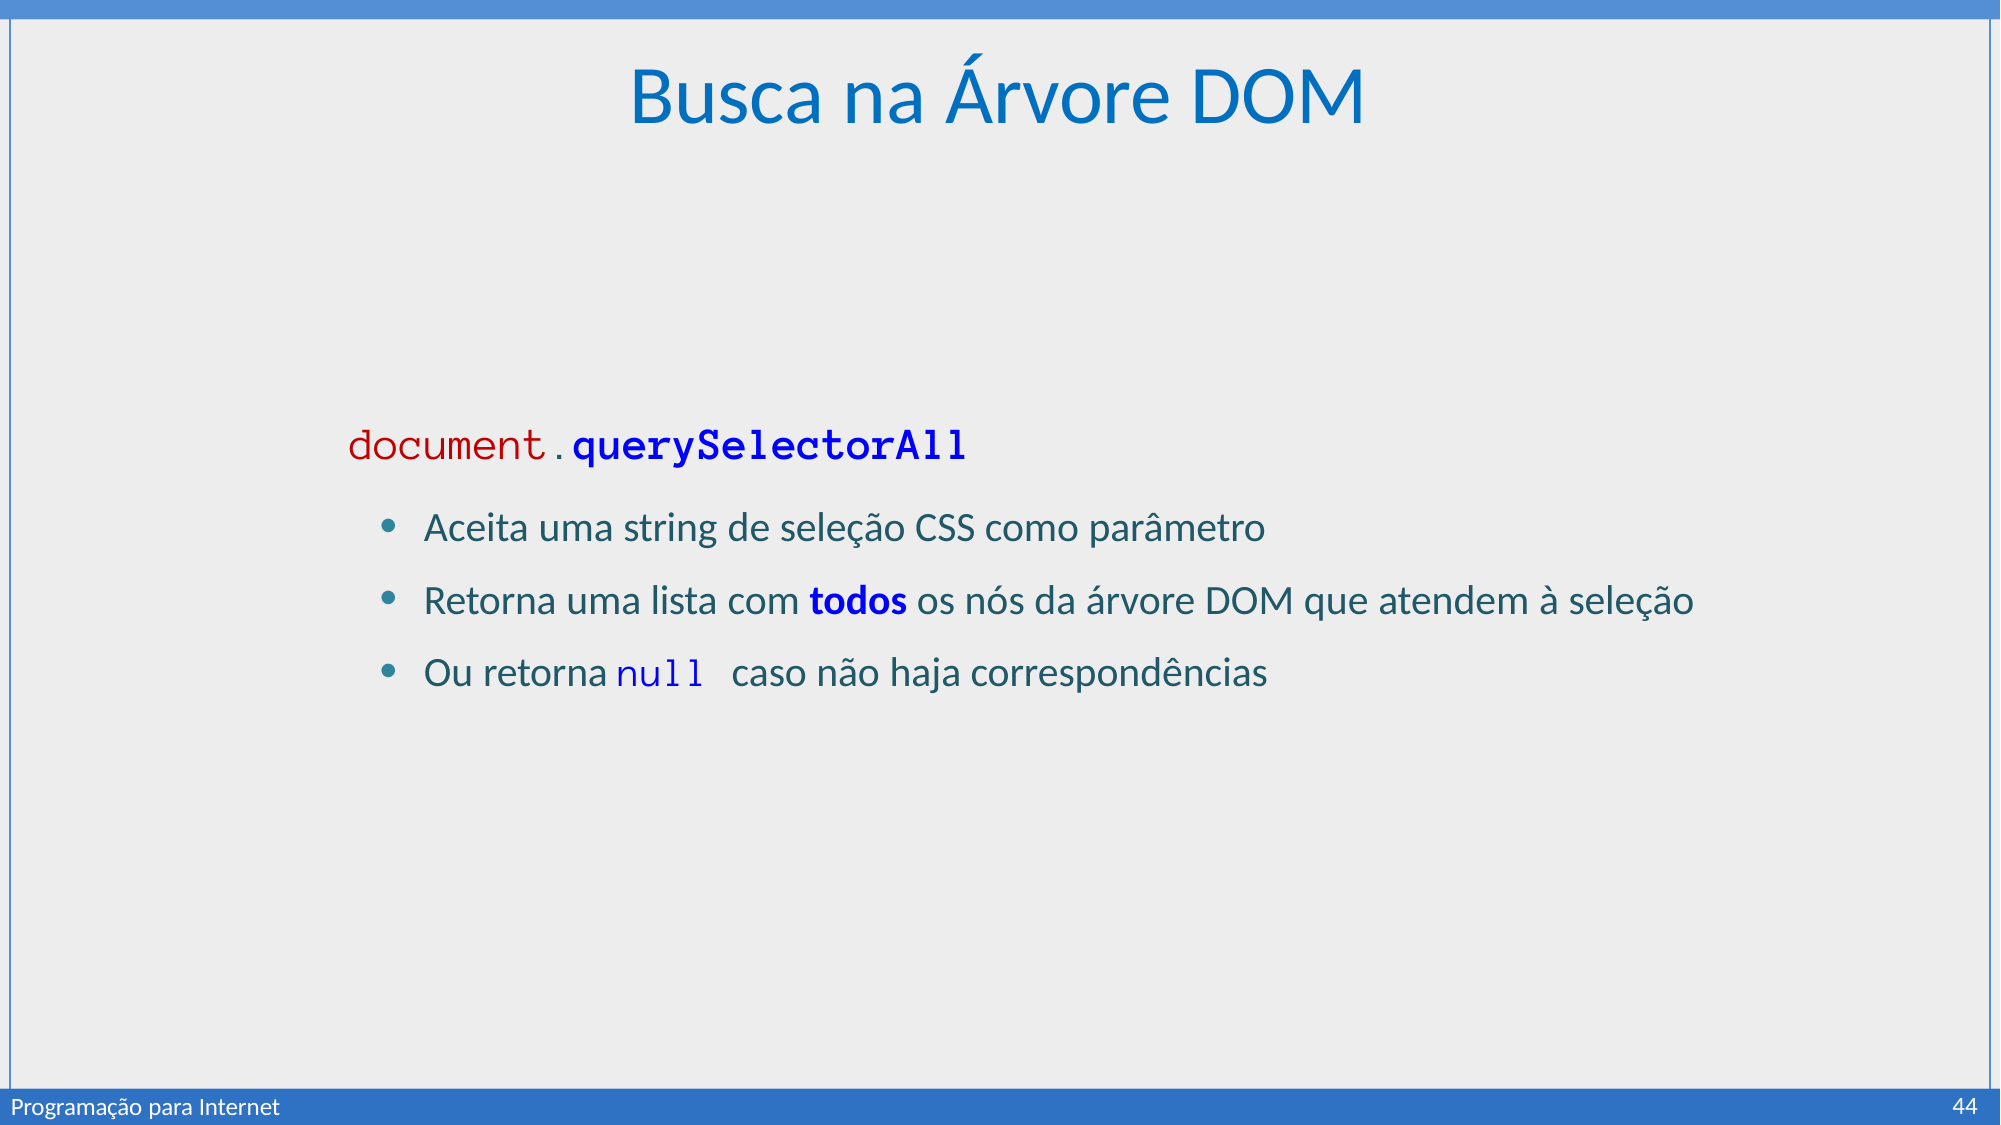

# Busca na Árvore DOM
document.querySelectorAll
Aceita uma string de seleção CSS como parâmetro
Retorna uma lista com todos os nós da árvore DOM que atendem à seleção
Ou retorna null caso não haja correspondências
44
Programação para Internet